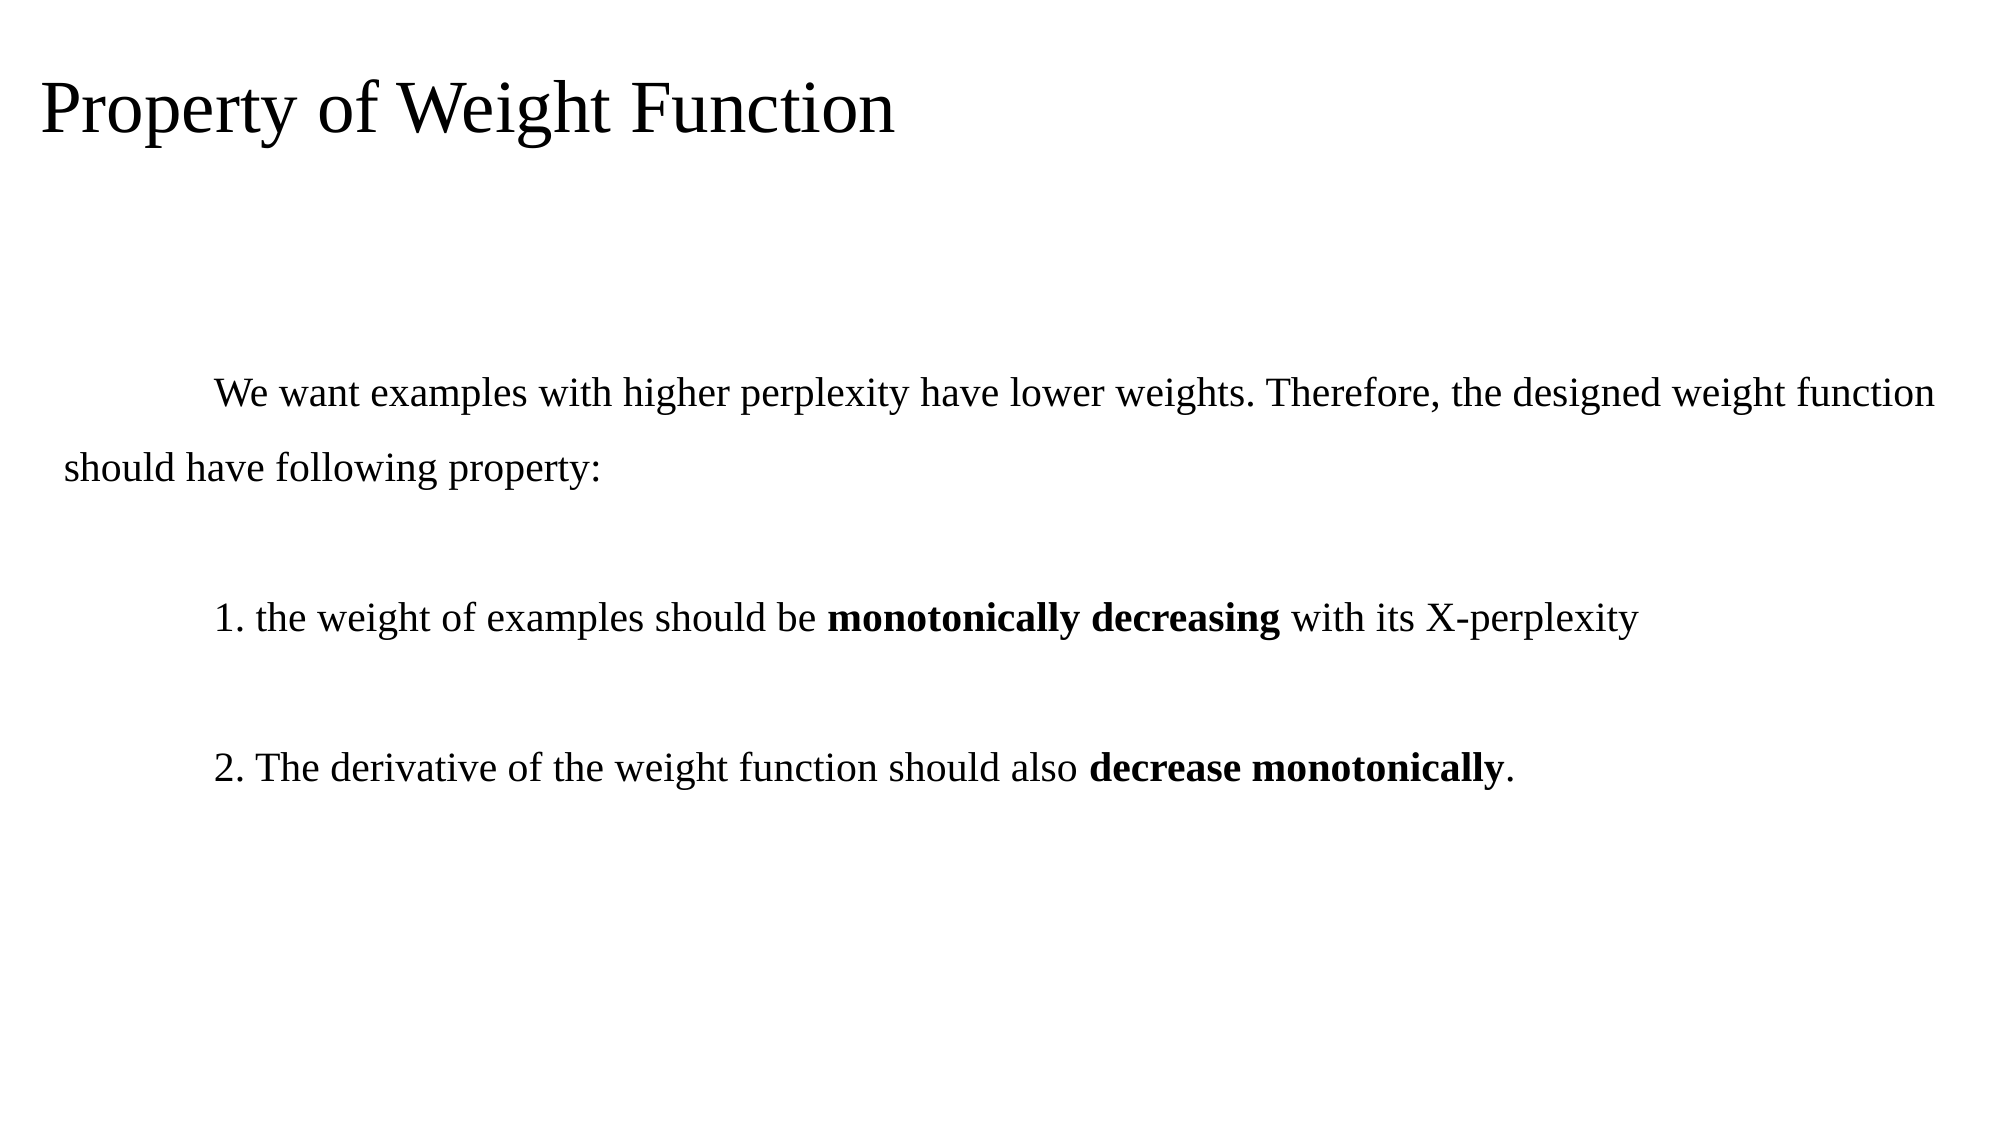

# Property of Weight Function
	We want examples with higher perplexity have lower weights. Therefore, the designed weight function should have following property:

	1. the weight of examples should be monotonically decreasing with its X-perplexity

	2. The derivative of the weight function should also decrease monotonically.